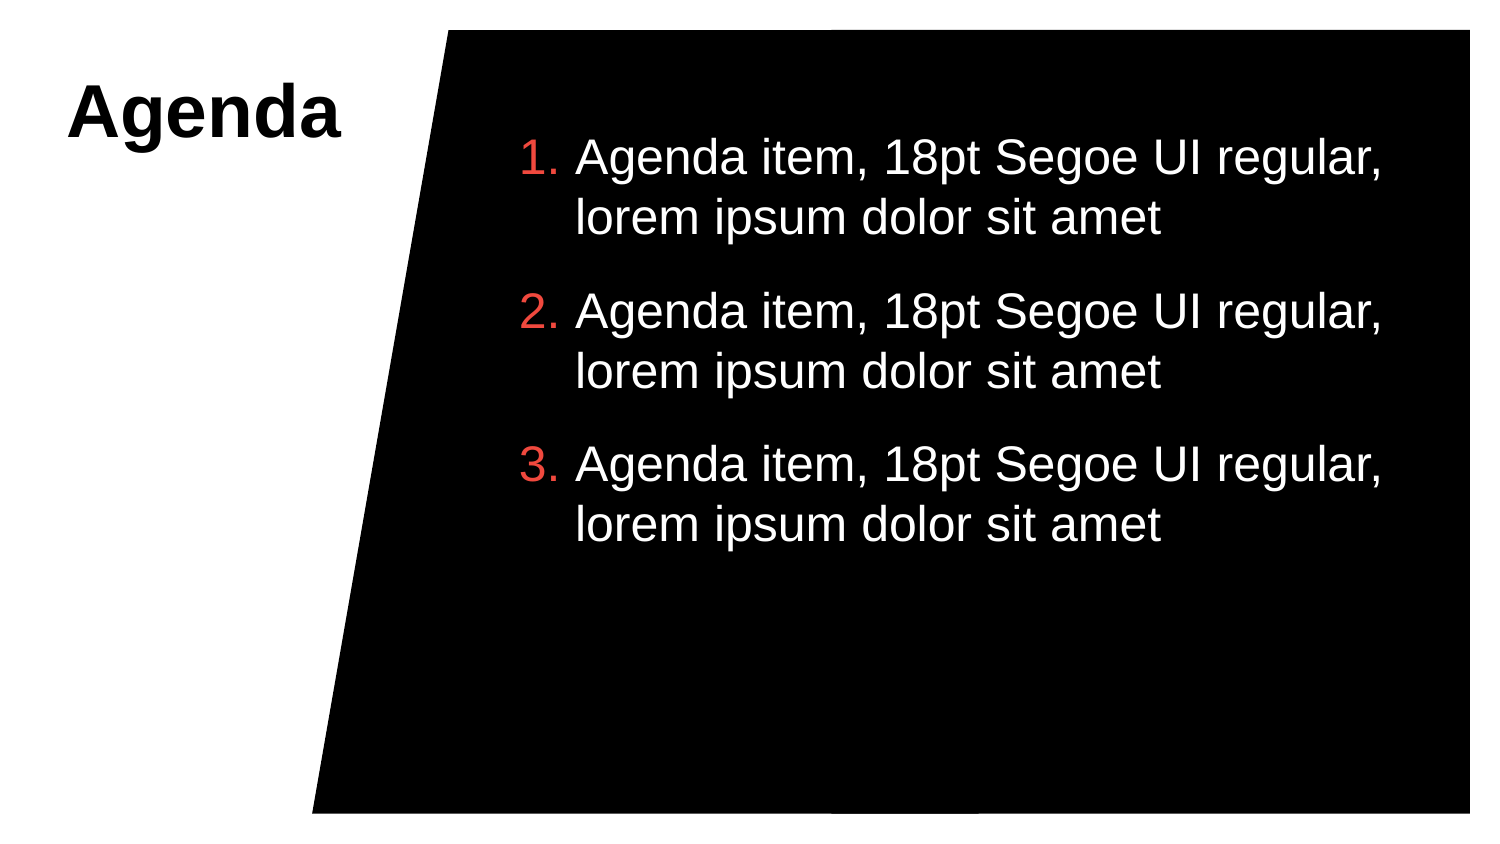

# Agenda
Agenda item, 18pt Segoe UI regular, lorem ipsum dolor sit amet
Agenda item, 18pt Segoe UI regular, lorem ipsum dolor sit amet
Agenda item, 18pt Segoe UI regular, lorem ipsum dolor sit amet